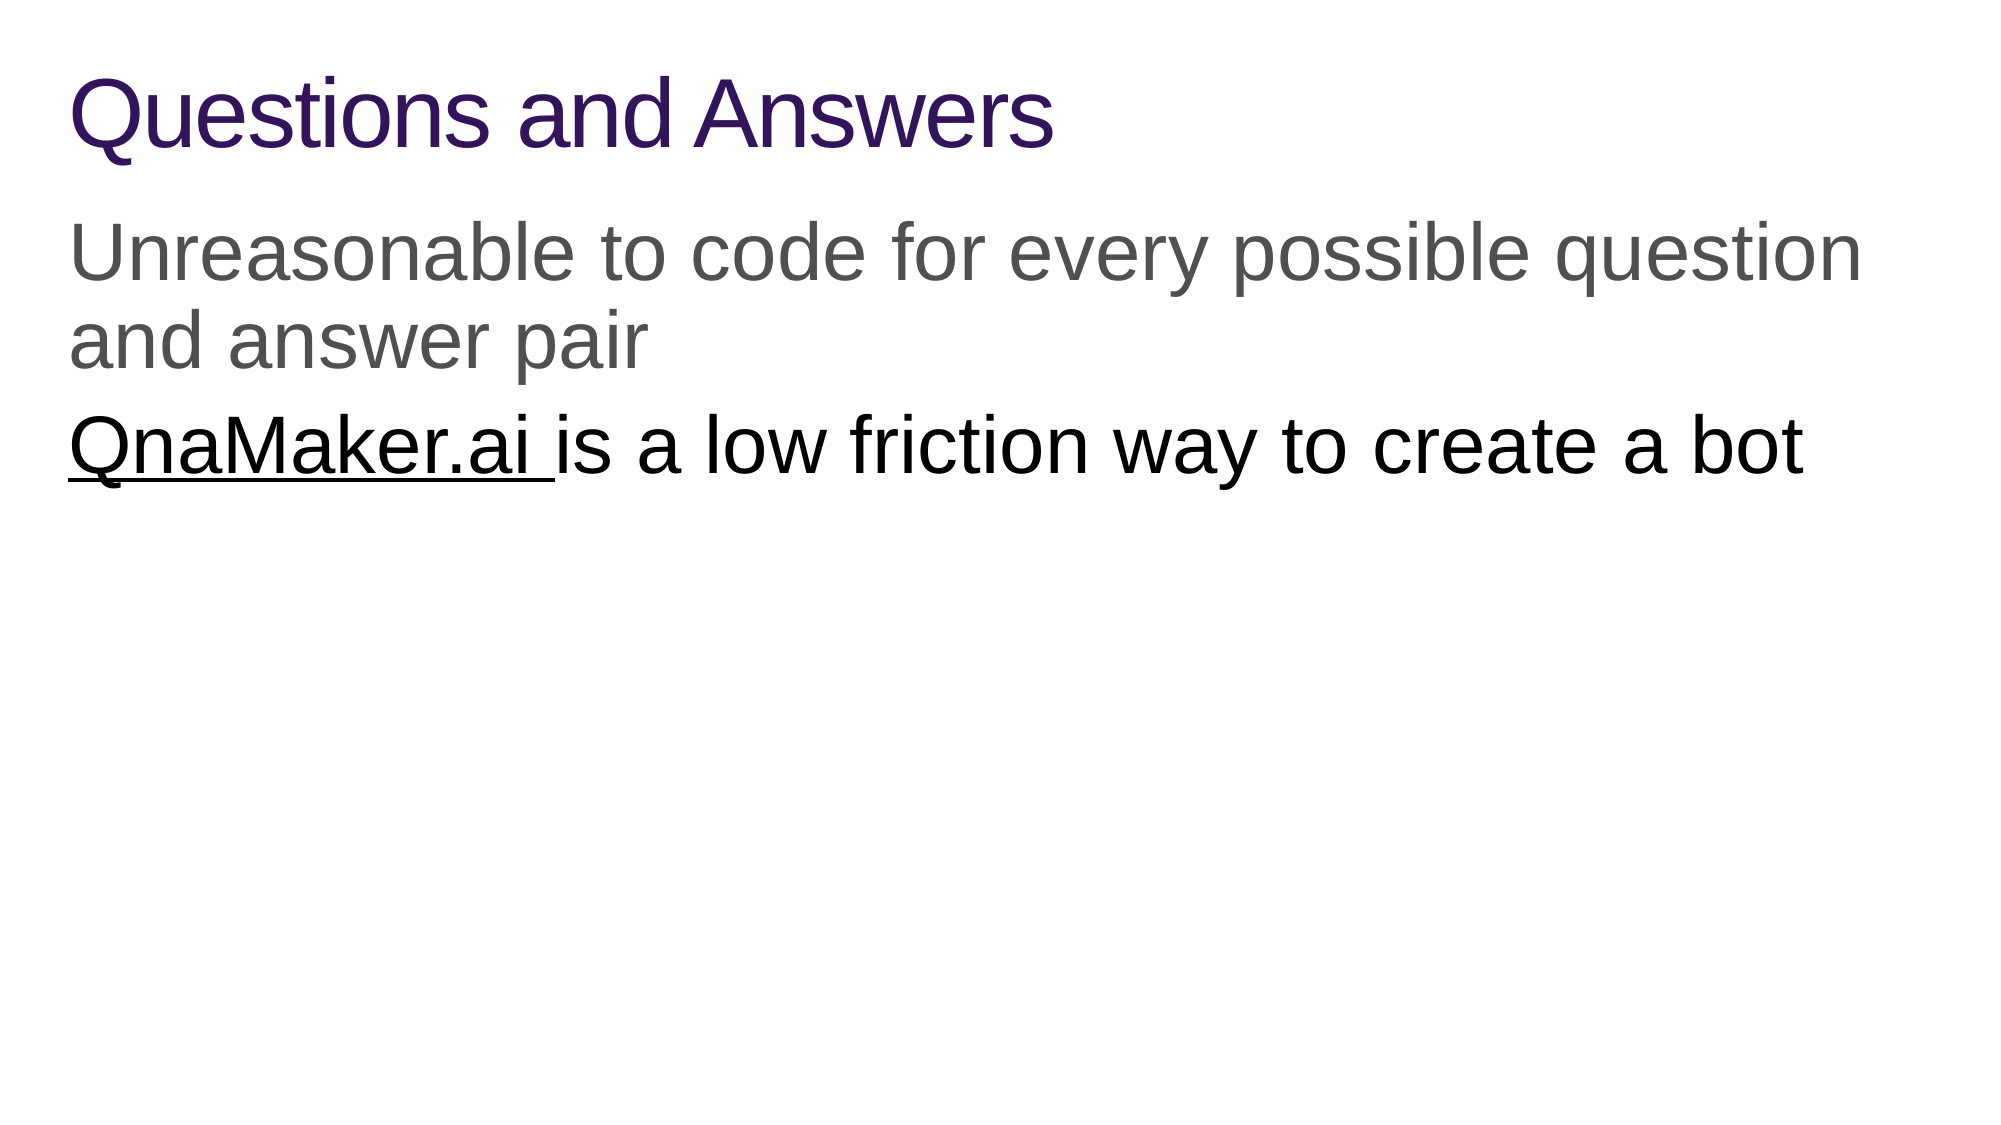

# Questions and Answers
Unreasonable to code for every possible question and answer pair
QnaMaker.ai is a low friction way to create a bot